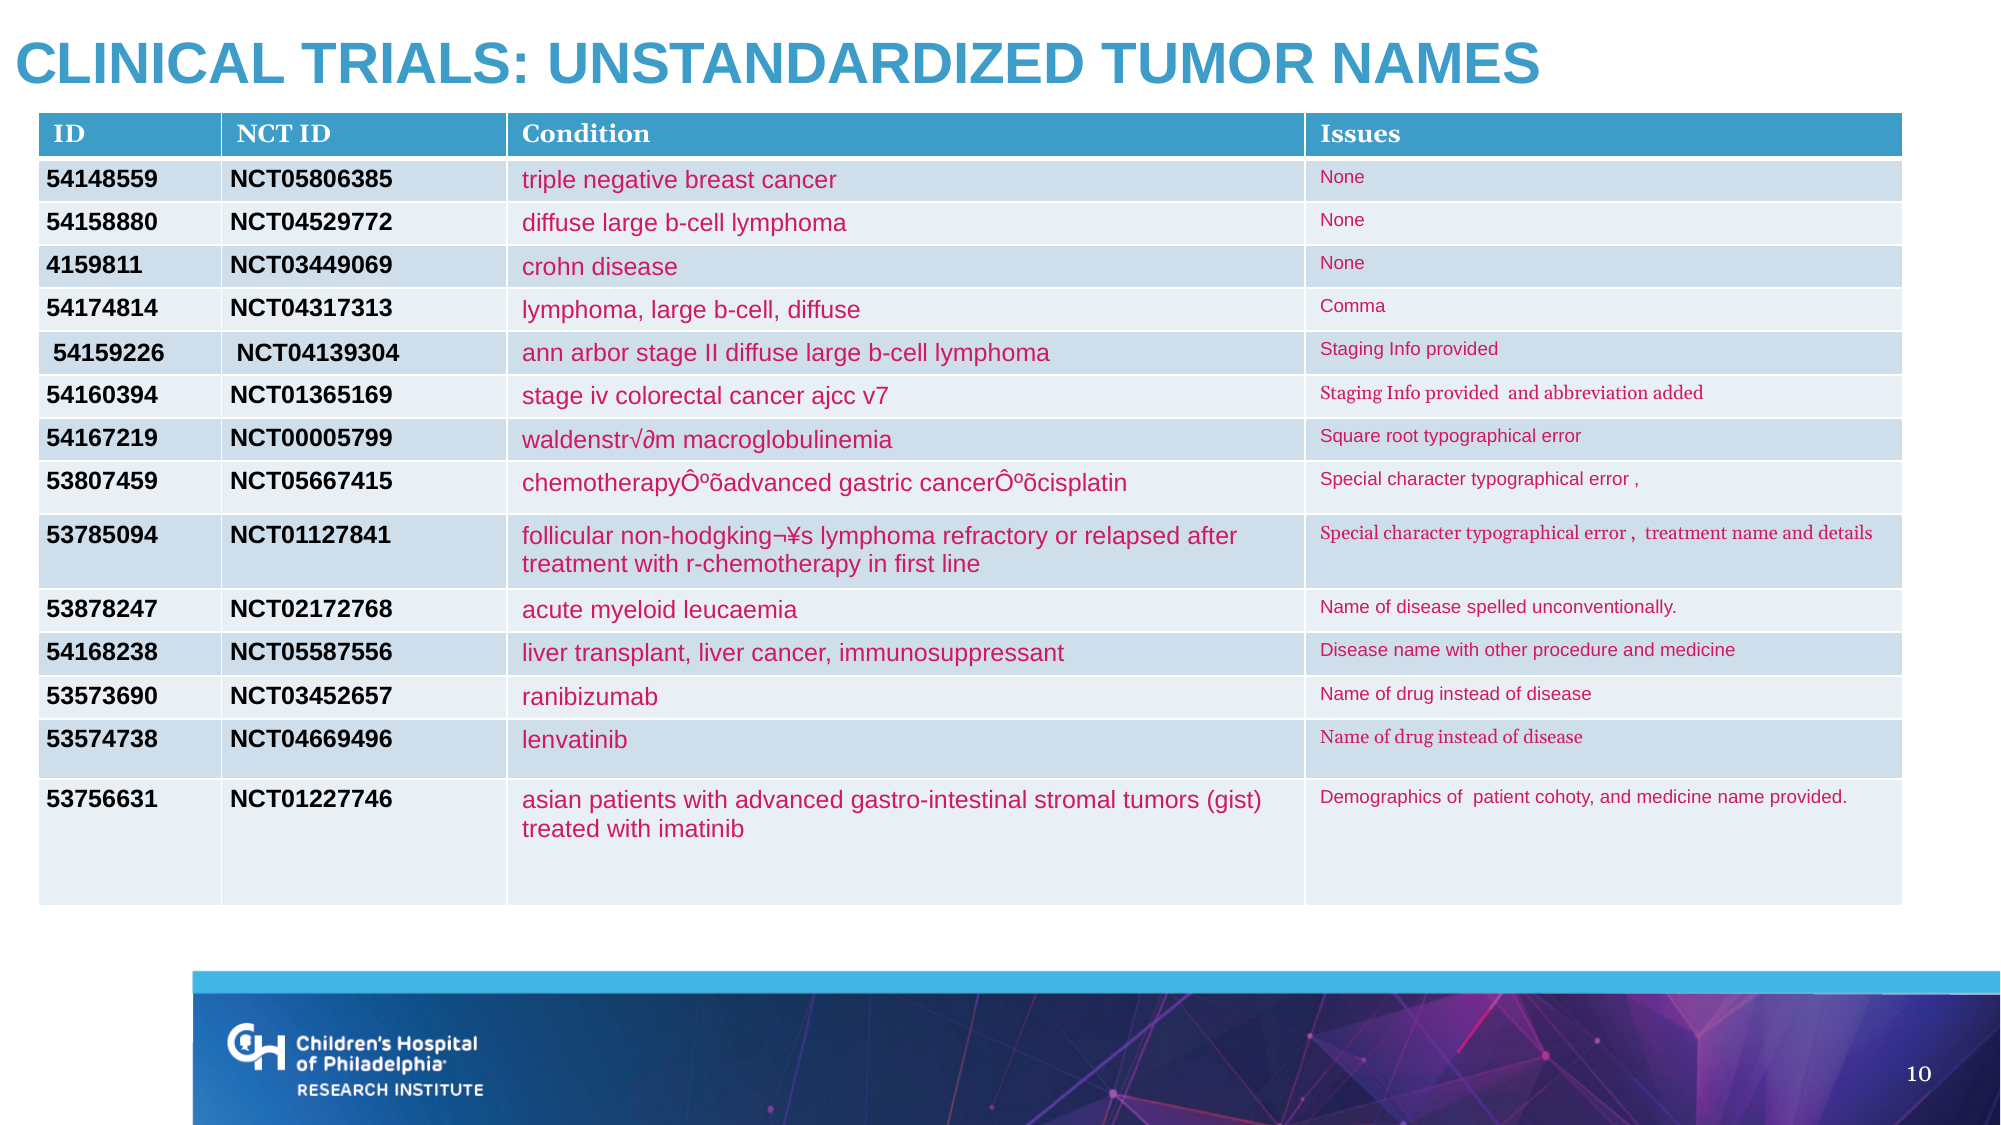

# Clinical Trials: unstandardized Tumor Names
| ID | NCT ID | Condition | Issues |
| --- | --- | --- | --- |
| 54148559 | NCT05806385 | triple negative breast cancer | None |
| 54158880 | NCT04529772 | diffuse large b-cell lymphoma | None |
| 4159811 | NCT03449069 | crohn disease | None |
| 54174814 | NCT04317313 | lymphoma, large b-cell, diffuse | Comma |
| 54159226 | NCT04139304 | ann arbor stage II diffuse large b-cell lymphoma | Staging Info provided |
| 54160394 | NCT01365169 | stage iv colorectal cancer ajcc v7 | Staging Info provided and abbreviation added |
| 54167219 | NCT00005799 | waldenstr√∂m macroglobulinemia | Square root typographical error |
| 53807459 | NCT05667415 | chemotherapyÔºõadvanced gastric cancerÔºõcisplatin | Special character typographical error , |
| 53785094 | NCT01127841 | follicular non-hodgking¬¥s lymphoma refractory or relapsed after treatment with r-chemotherapy in first line | Special character typographical error , treatment name and details |
| 53878247 | NCT02172768 | acute myeloid leucaemia | Name of disease spelled unconventionally. |
| 54168238 | NCT05587556 | liver transplant, liver cancer, immunosuppressant | Disease name with other procedure and medicine |
| 53573690 | NCT03452657 | ranibizumab | Name of drug instead of disease |
| 53574738 | NCT04669496 | lenvatinib | Name of drug instead of disease |
| 53756631 | NCT01227746 | asian patients with advanced gastro-intestinal stromal tumors (gist) treated with imatinib | Demographics of patient cohoty, and medicine name provided. |
10